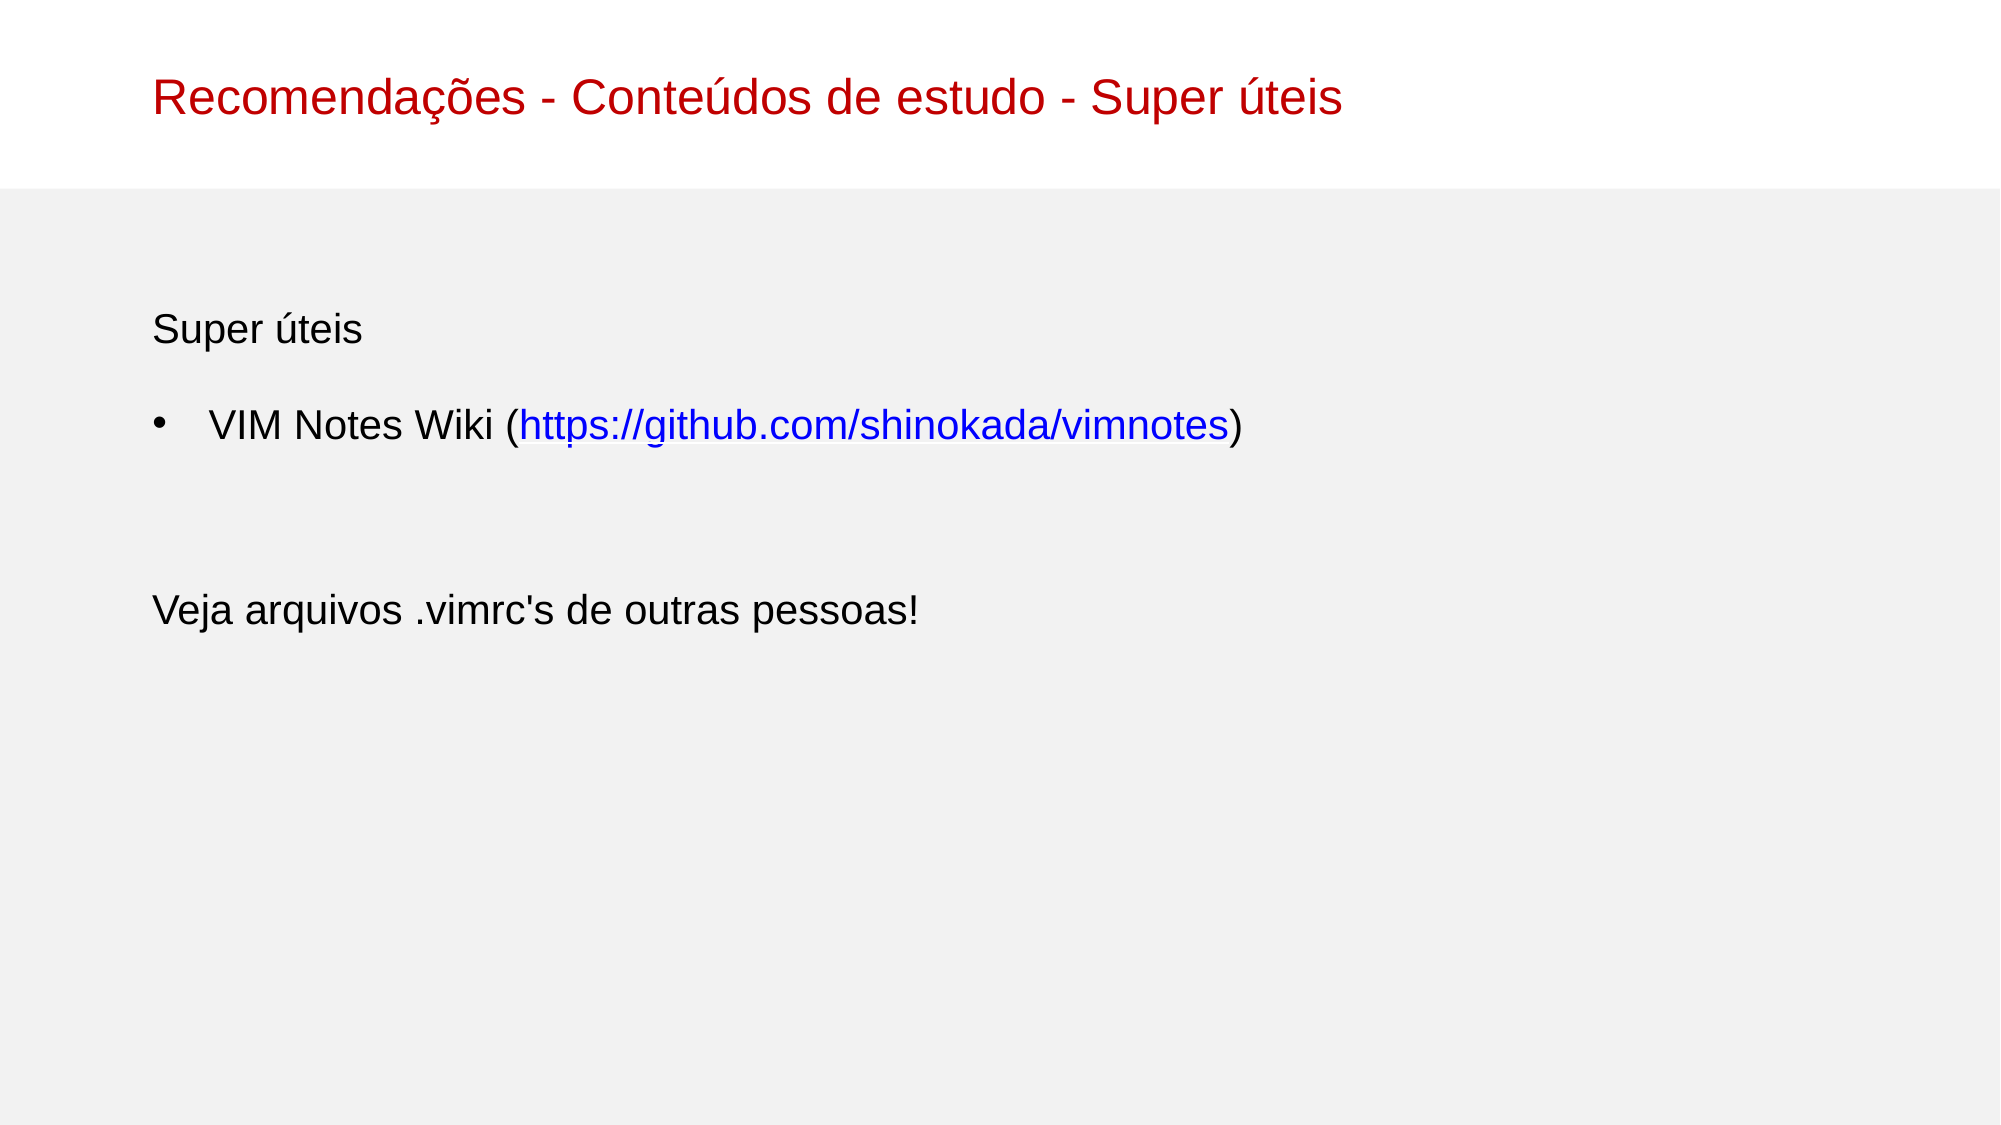

Recomendações - Conteúdos de estudo - Super úteis

Super úteis

VIM Notes Wiki (https://github.com/shinokada/vimnotes)

Veja arquivos .vimrc's de outras pessoas!